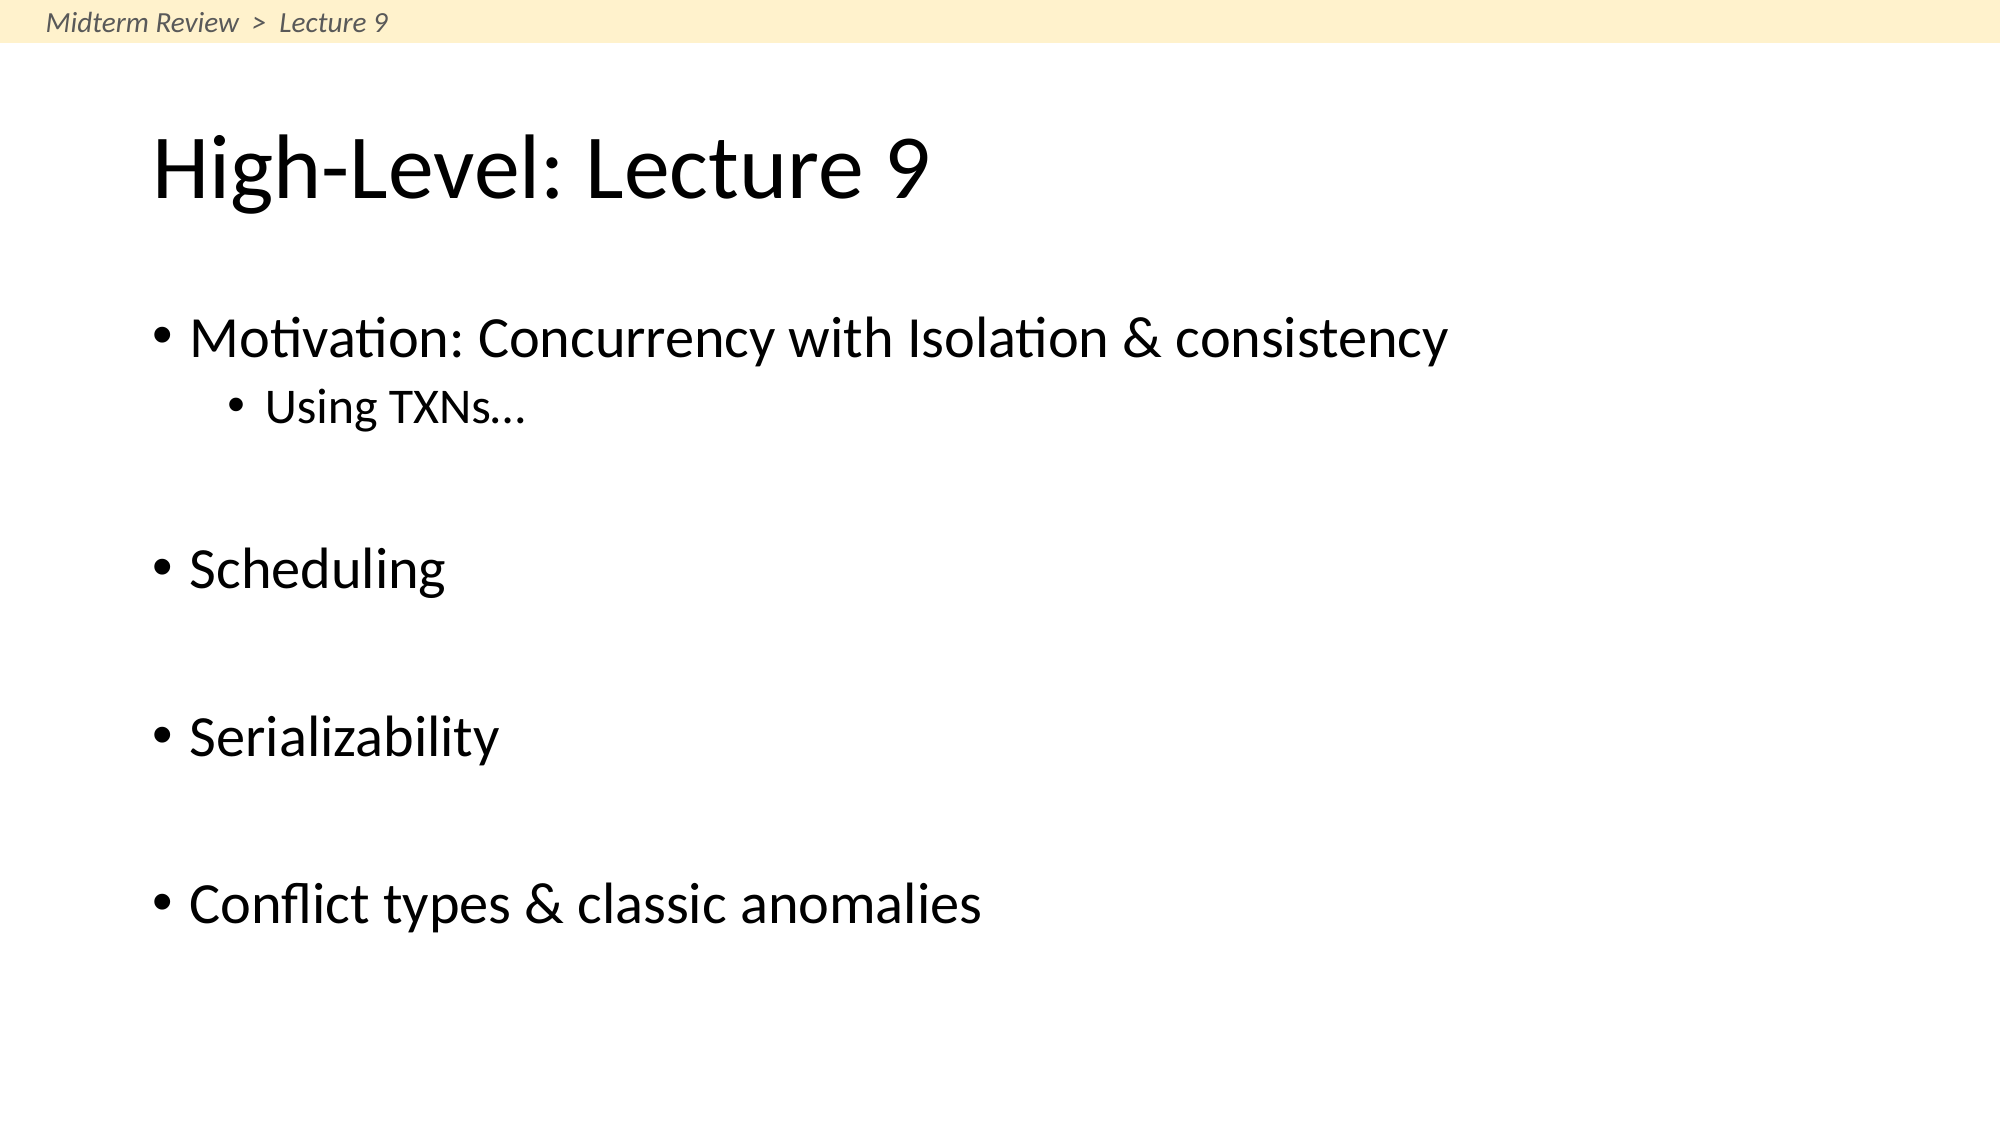

Midterm Review  >  Lecture 9
# High-Level: Lecture 9
Motivation: Concurrency with Isolation & consistency
Using TXNs…

Scheduling

Serializability

Conflict types & classic anomalies